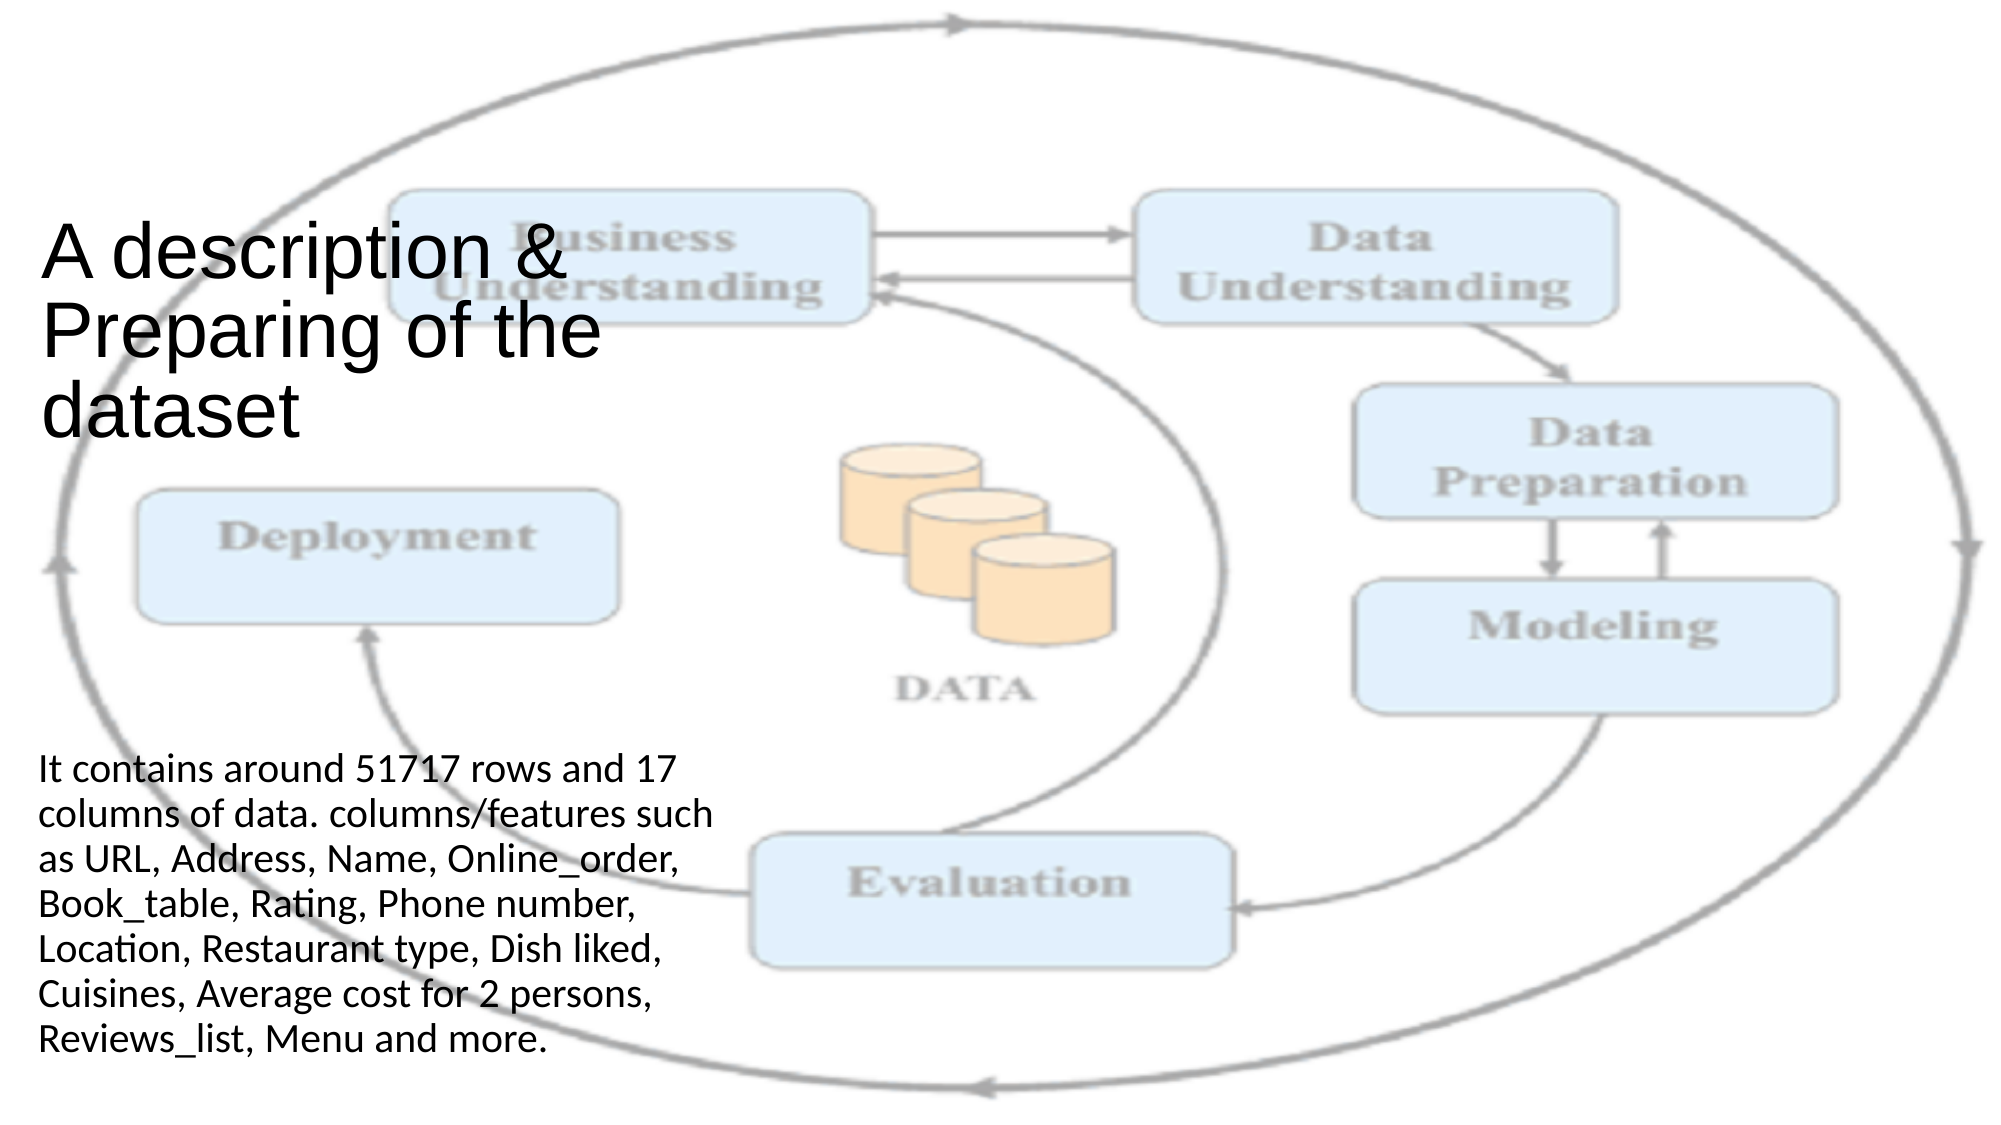

A description & Preparing of the dataset
It contains around 51717 rows and 17 columns of data. columns/features such as URL, Address, Name, Online_order, Book_table, Rating, Phone number, Location, Restaurant type, Dish liked, Cuisines, Average cost for 2 persons, Reviews_list, Menu and more.